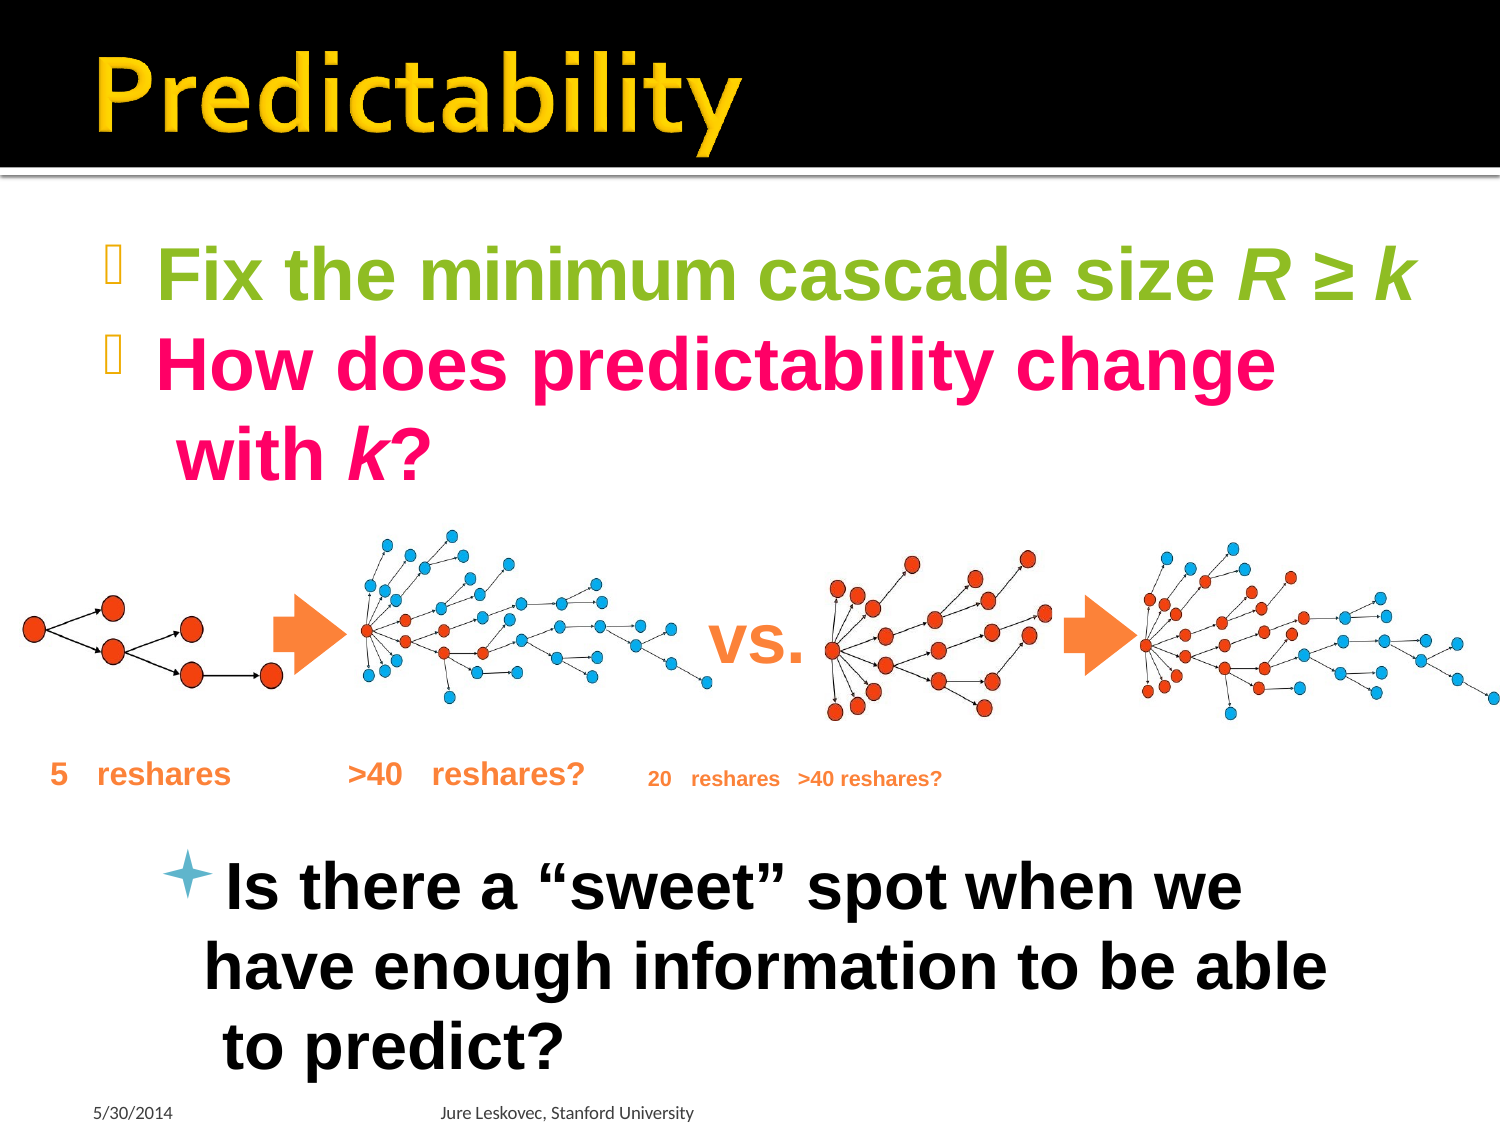

# Fix the minimum cascade size R ≥ k
How does predictability change  with k?

vs.
5   reshares	>40   reshares?	20   reshares	>40 reshares?

Is there a “sweet” spot when we  have enough information to be able  to predict?

5/30/2014
Jure Leskovec, Stanford University
51